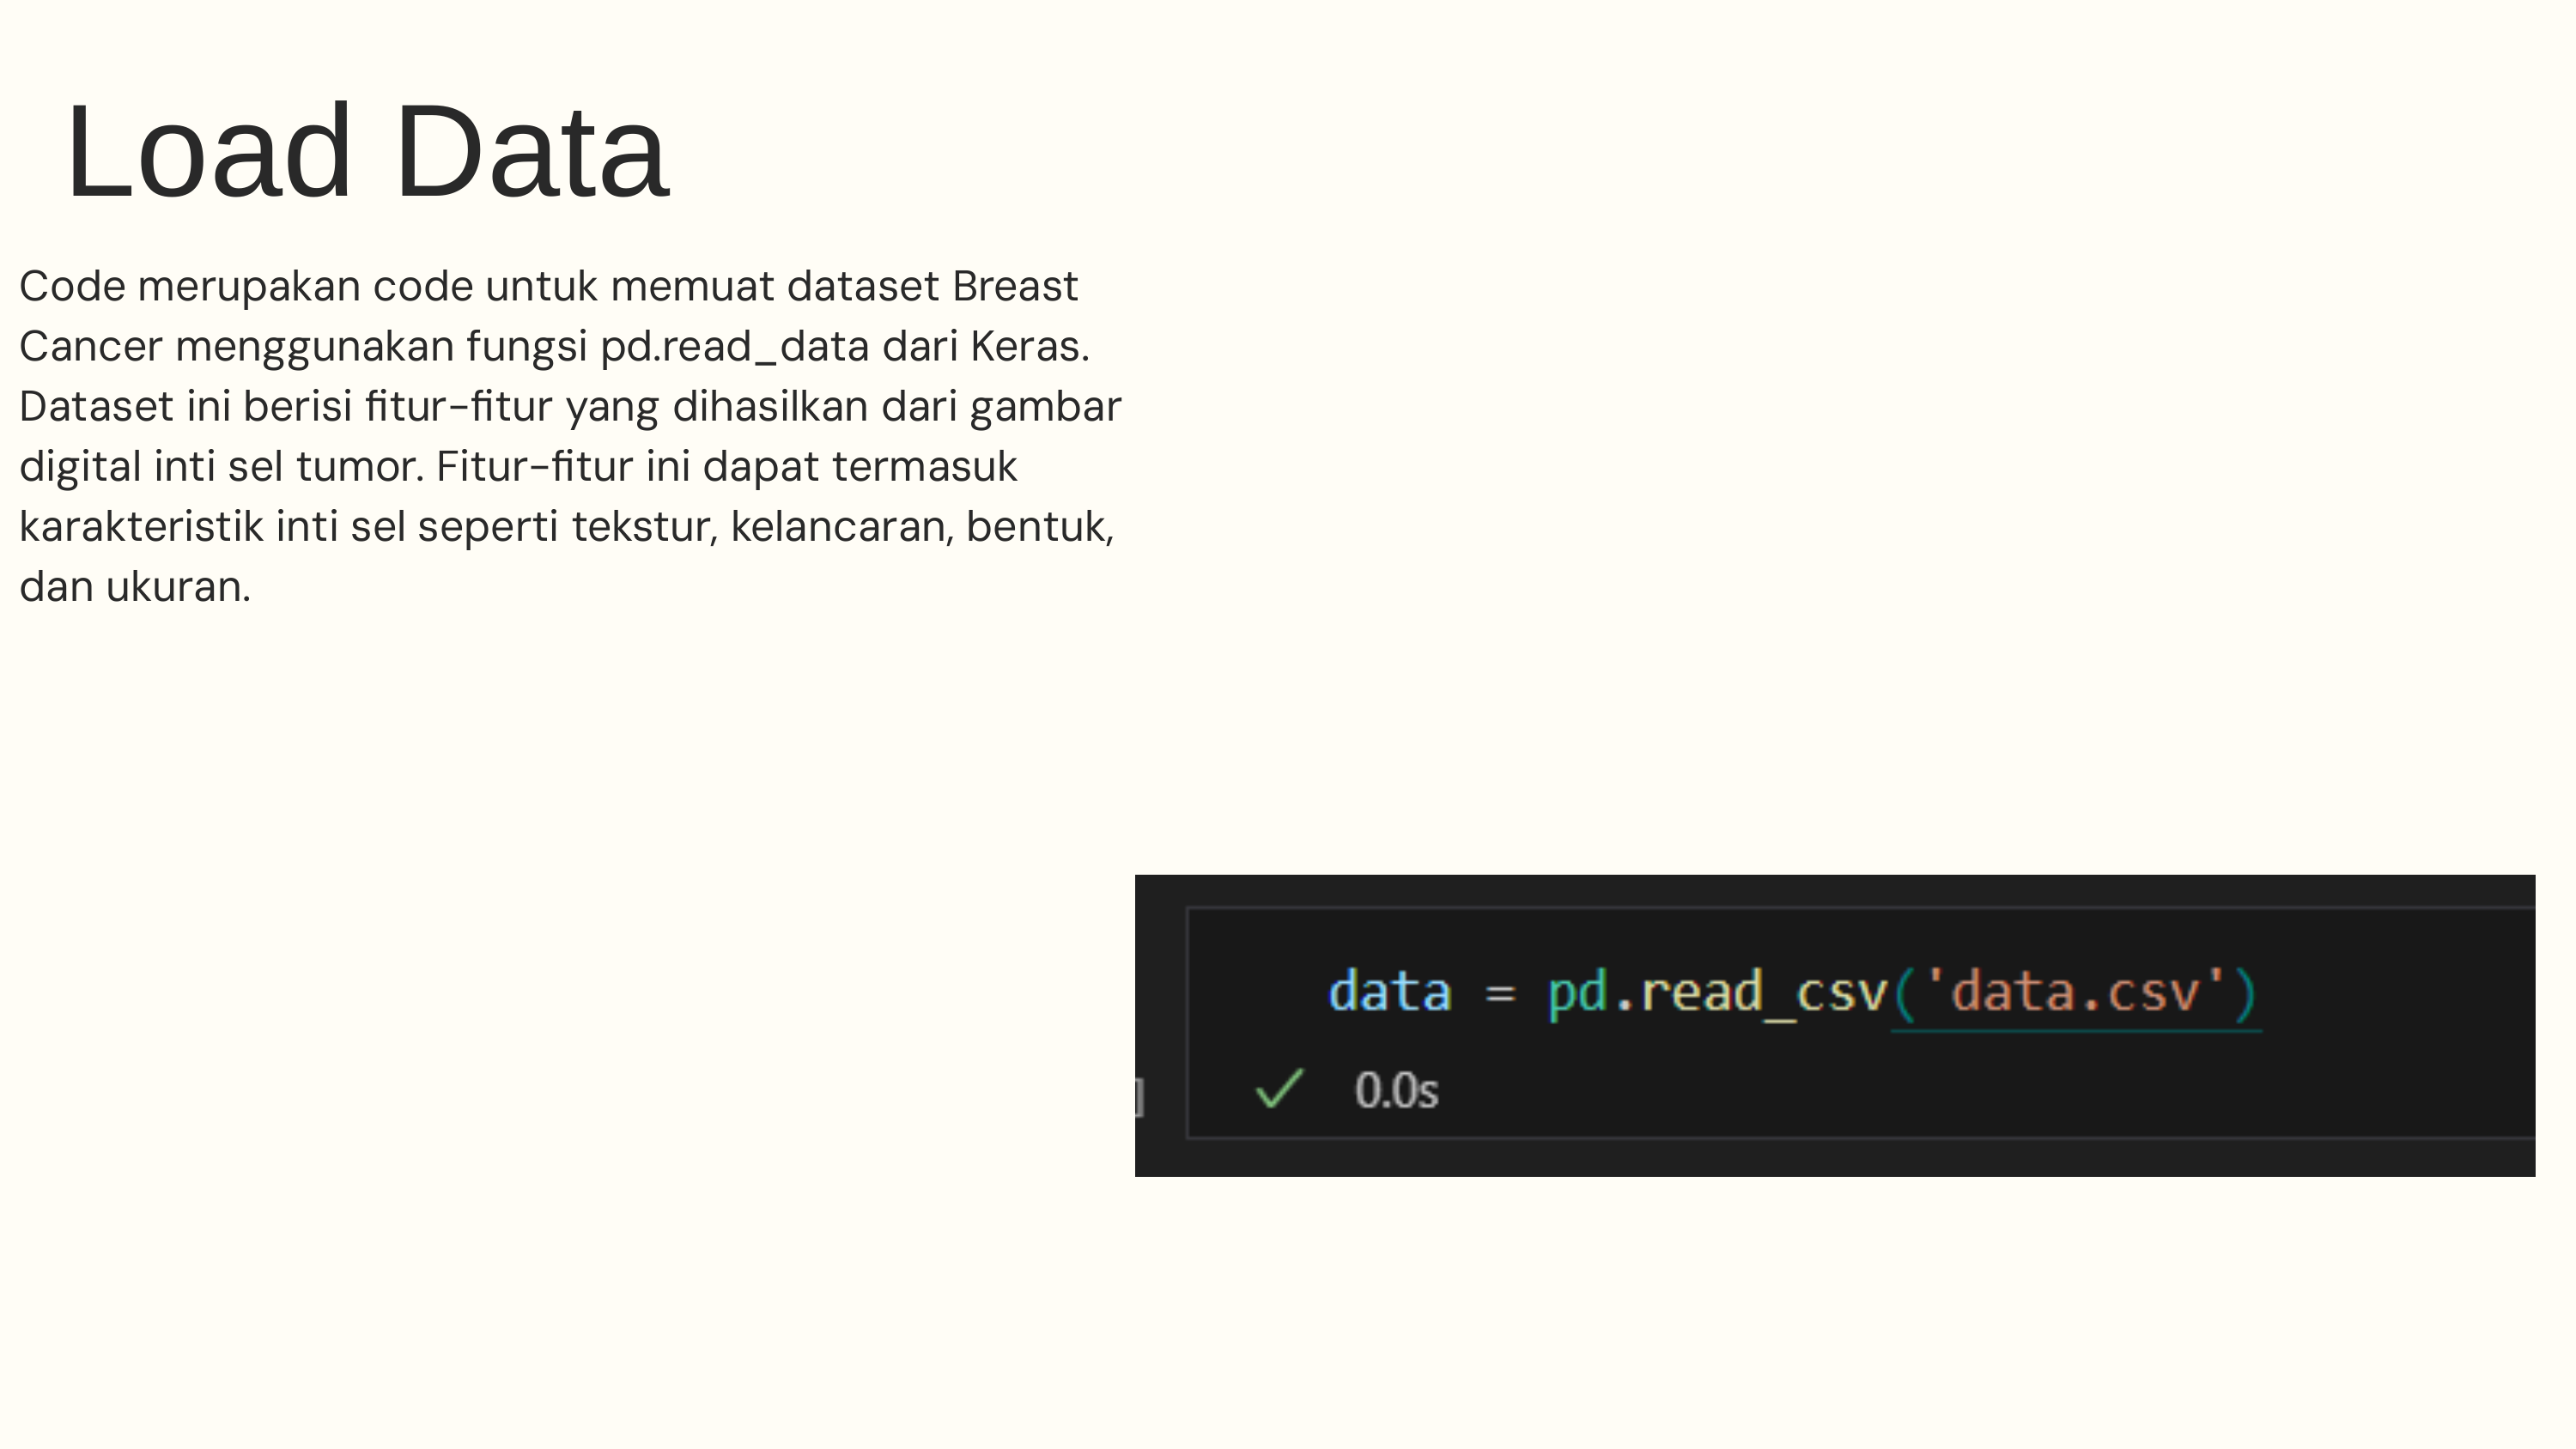

Load Data
Code merupakan code untuk memuat dataset Breast Cancer menggunakan fungsi pd.read_data dari Keras. Dataset ini berisi fitur-fitur yang dihasilkan dari gambar digital inti sel tumor. Fitur-fitur ini dapat termasuk karakteristik inti sel seperti tekstur, kelancaran, bentuk, dan ukuran.